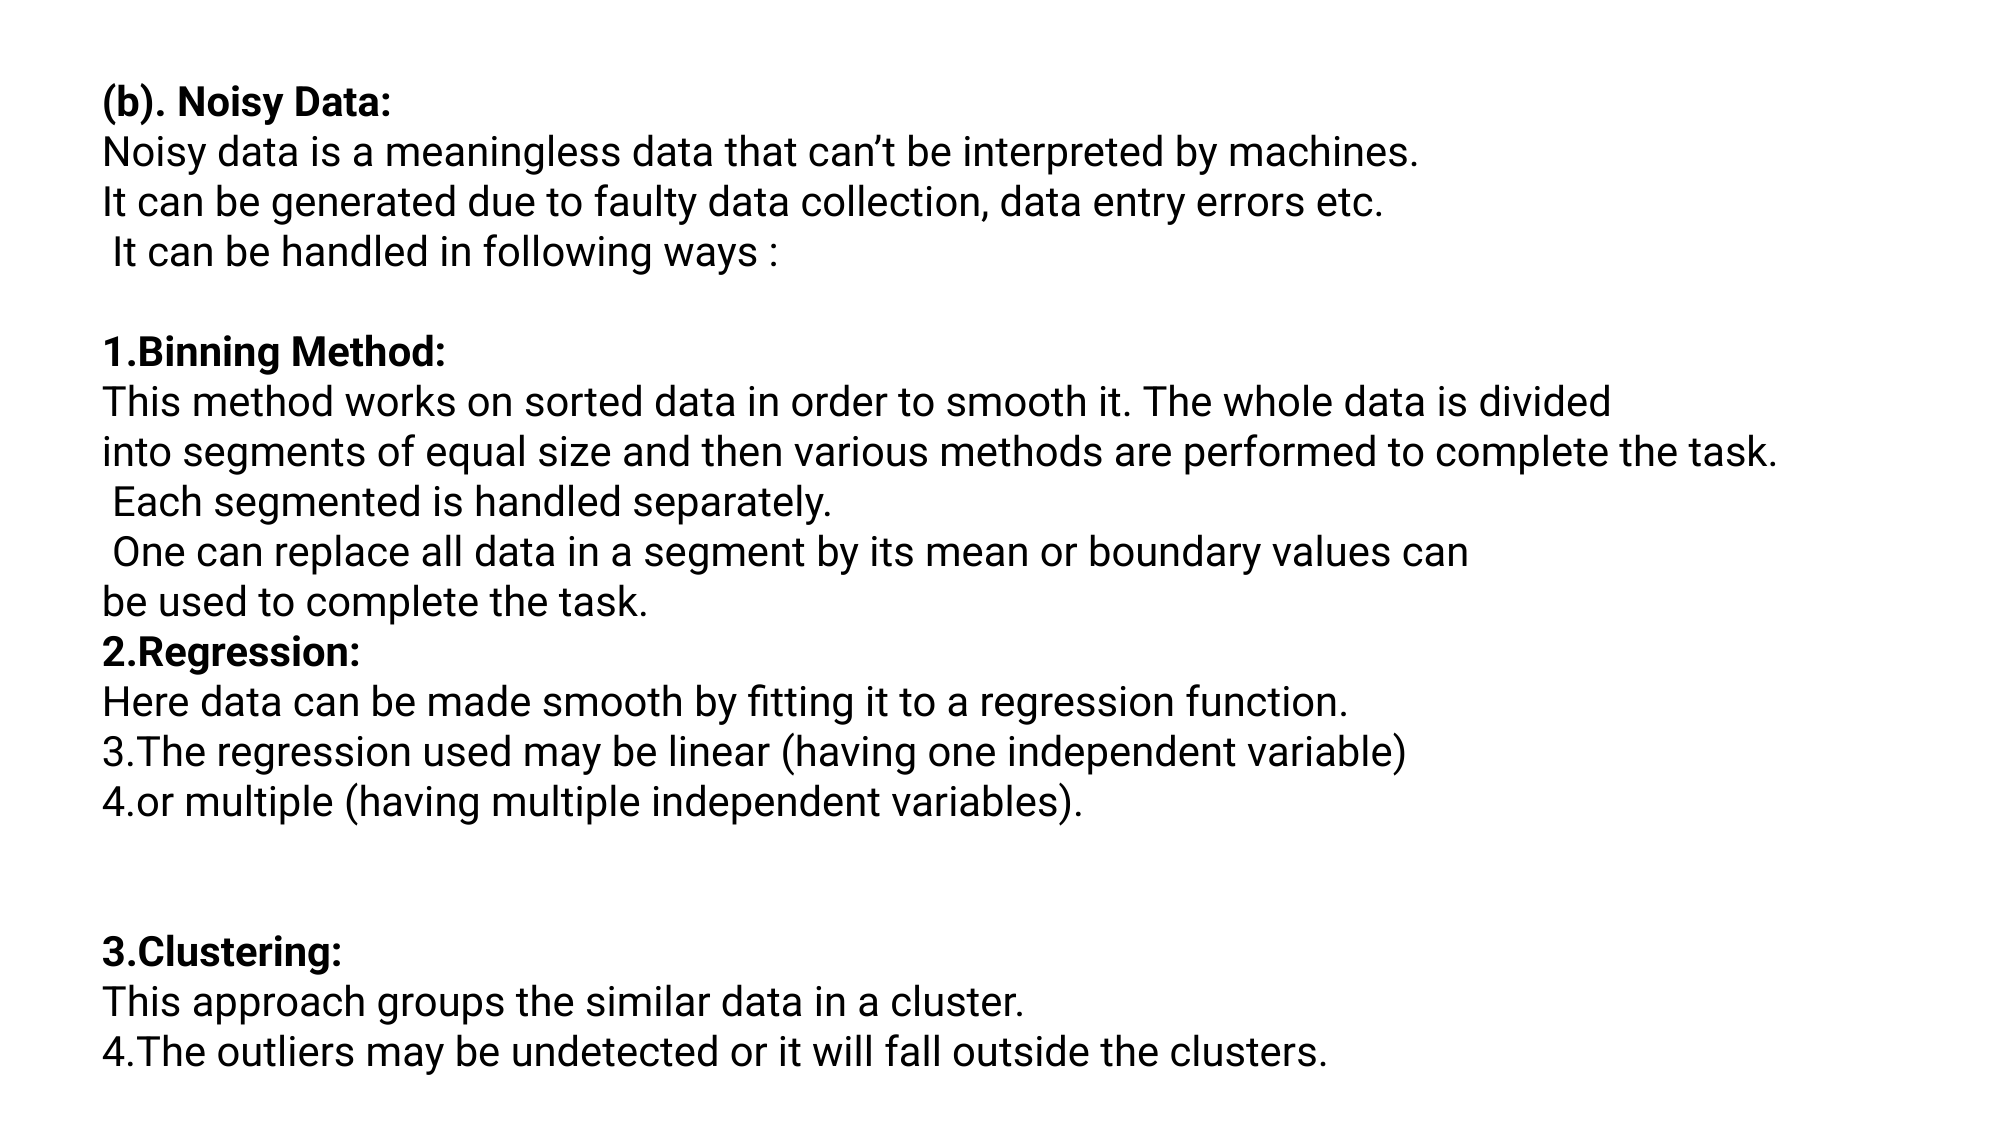

(b). Noisy Data:
Noisy data is a meaningless data that can’t be interpreted by machines.
It can be generated due to faulty data collection, data entry errors etc.
 It can be handled in following ways :

Binning Method:
This method works on sorted data in order to smooth it. The whole data is divided
into segments of equal size and then various methods are performed to complete the task.
 Each segmented is handled separately.
 One can replace all data in a segment by its mean or boundary values can
be used to complete the task.
Regression:
Here data can be made smooth by fitting it to a regression function.
The regression used may be linear (having one independent variable)
or multiple (having multiple independent variables).
Clustering:
This approach groups the similar data in a cluster.
The outliers may be undetected or it will fall outside the clusters.